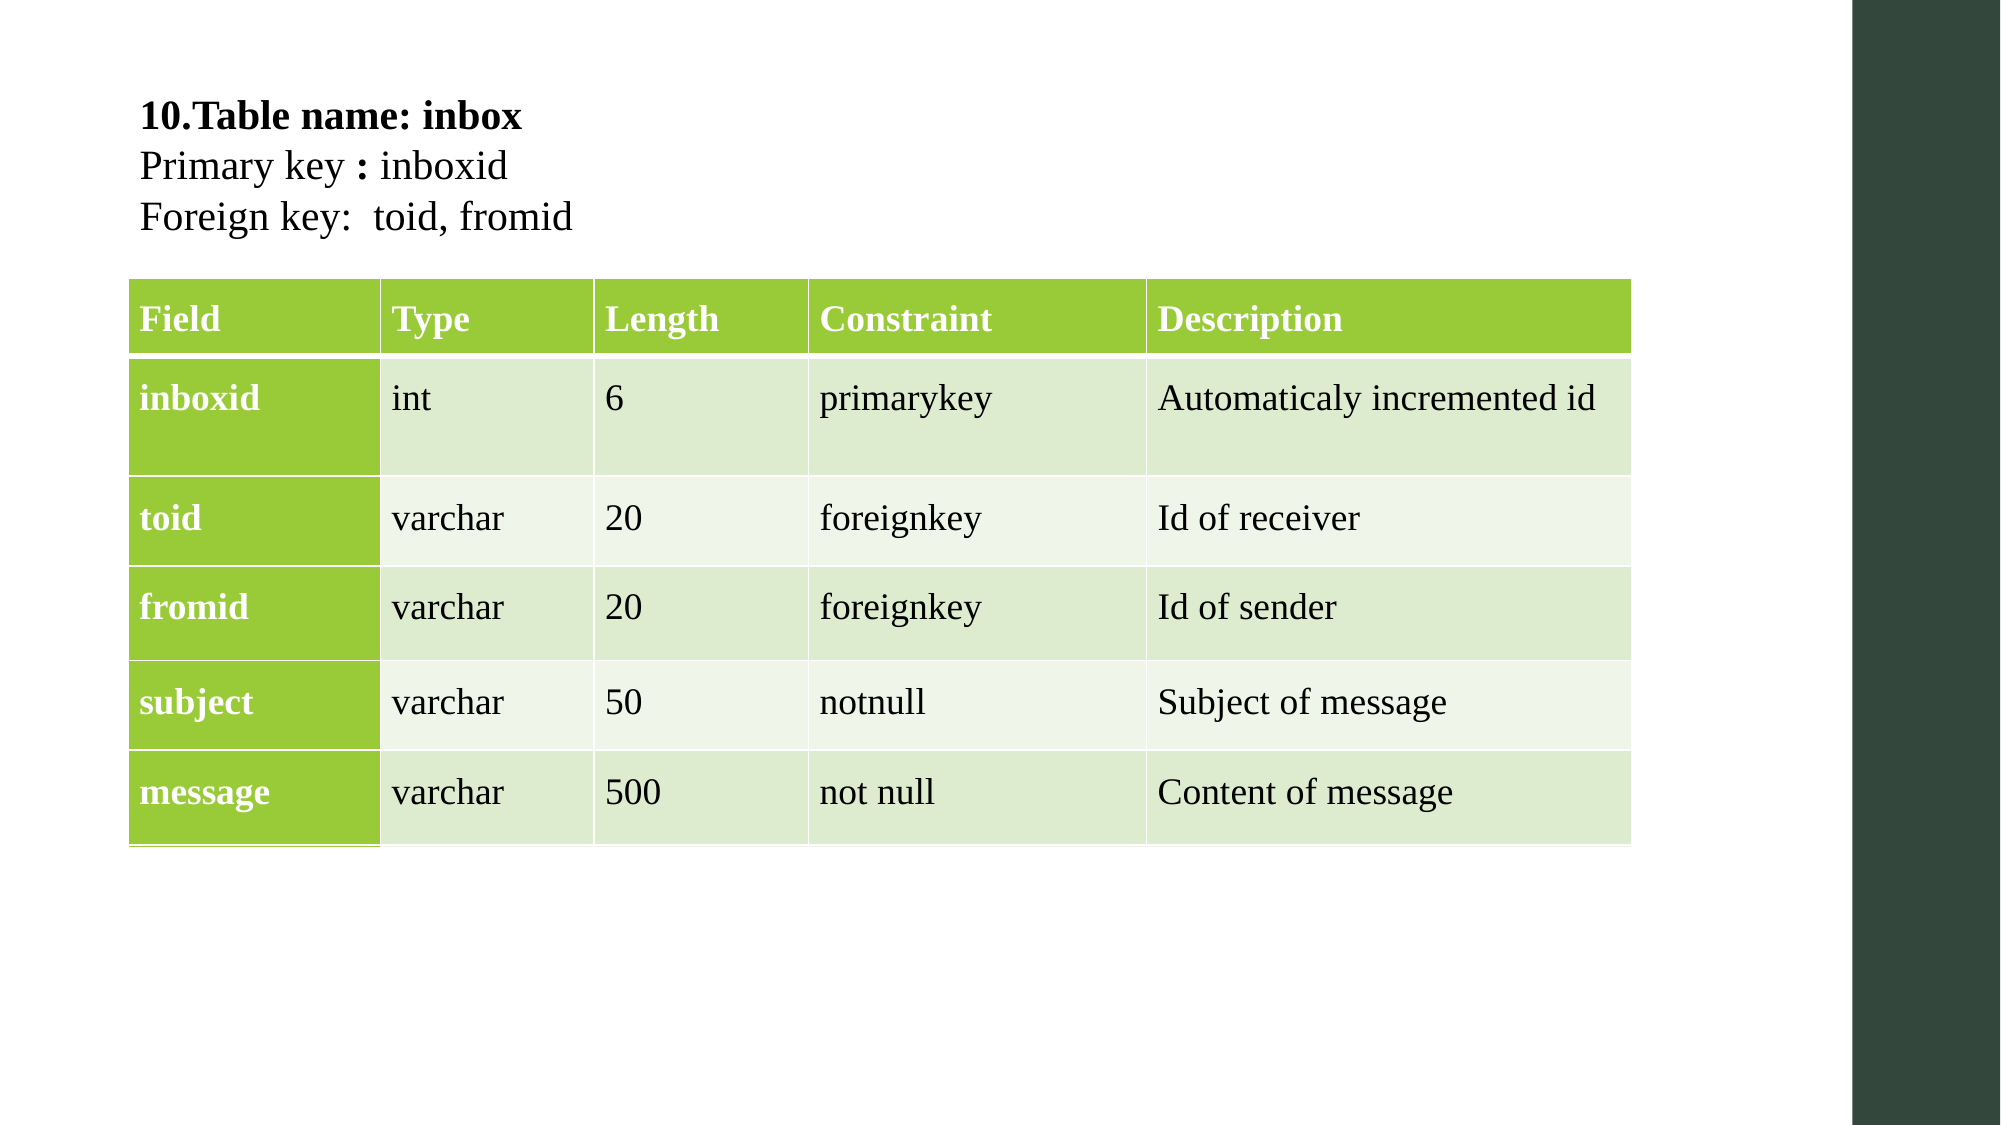

10.Table name: inbox
Primary key : inboxid
Foreign key:  toid, fromid

| Field | Type | Length | Constraint | Description |
| --- | --- | --- | --- | --- |
| inboxid | int | 6 | primarykey | Automaticaly incremented id |
| toid | varchar | 20 | foreignkey | Id of receiver |
| fromid | varchar | 20 | foreignkey | Id of sender |
| subject | varchar | 50 | notnull | Subject of message |
| message | varchar | 500 | not null | Content of message |
| Field | Type | Length | Constraint | Description |